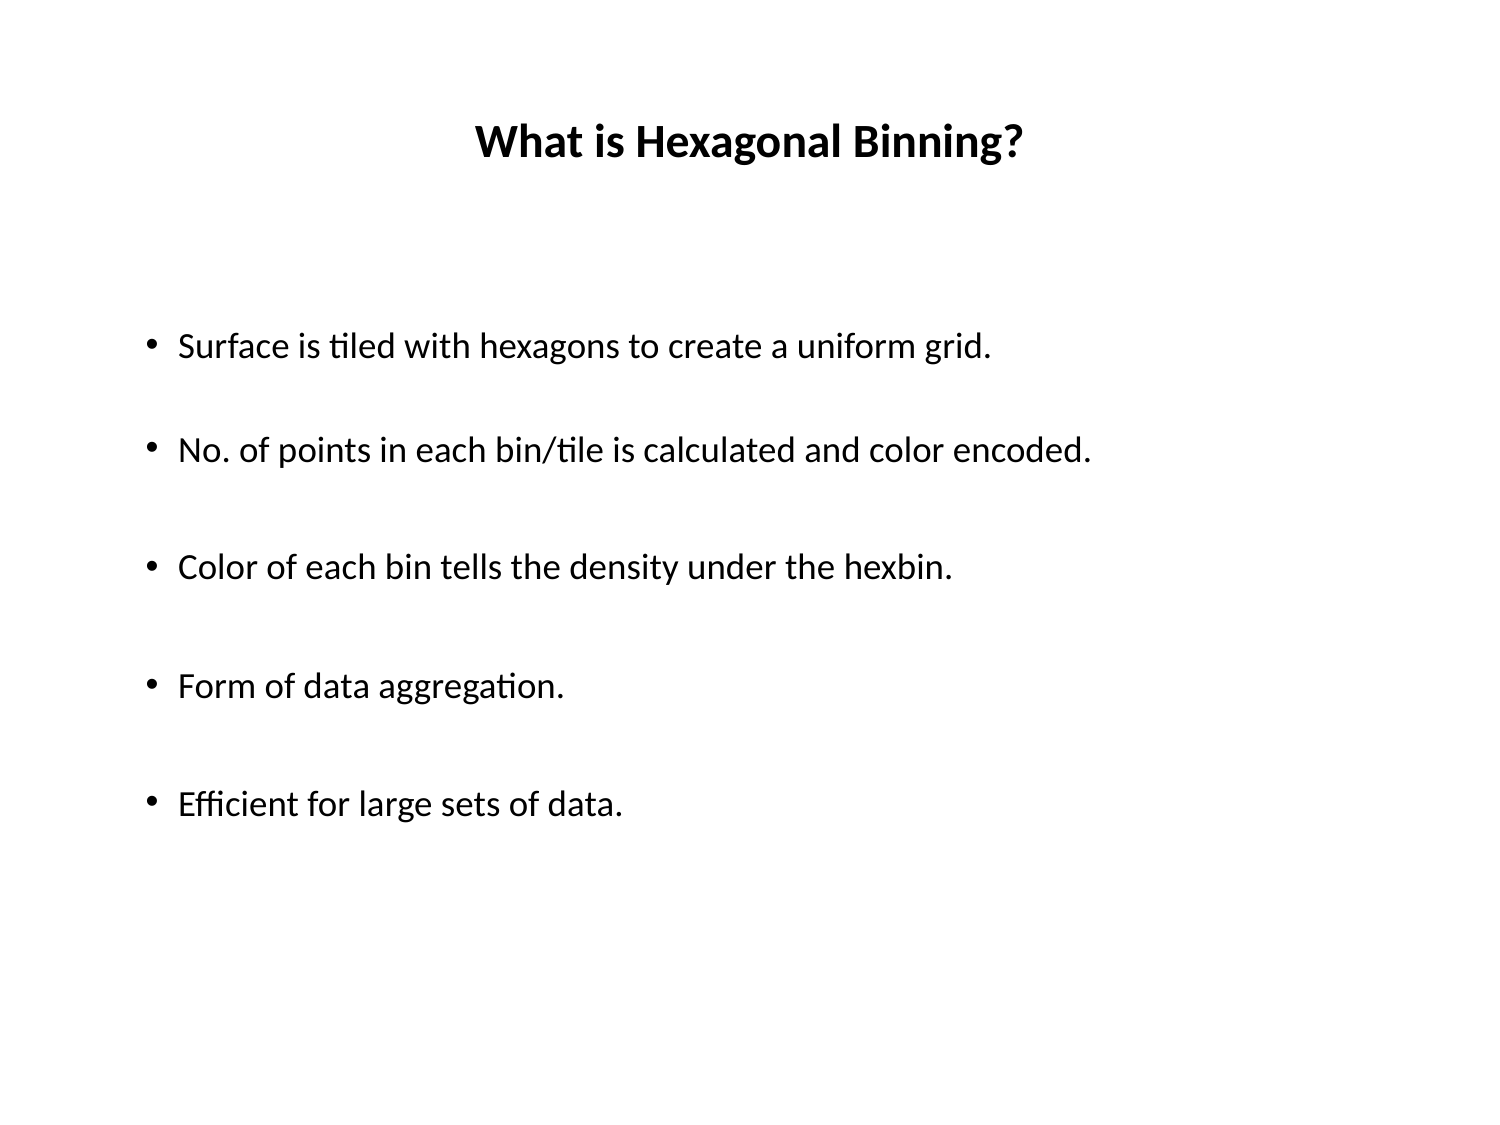

# What is Hexagonal Binning?

Surface is tiled with hexagons to create a uniform grid.

No. of points in each bin/tile is calculated and color encoded.

Color of each bin tells the density under the hexbin.

Form of data aggregation.

Efficient for large sets of data.